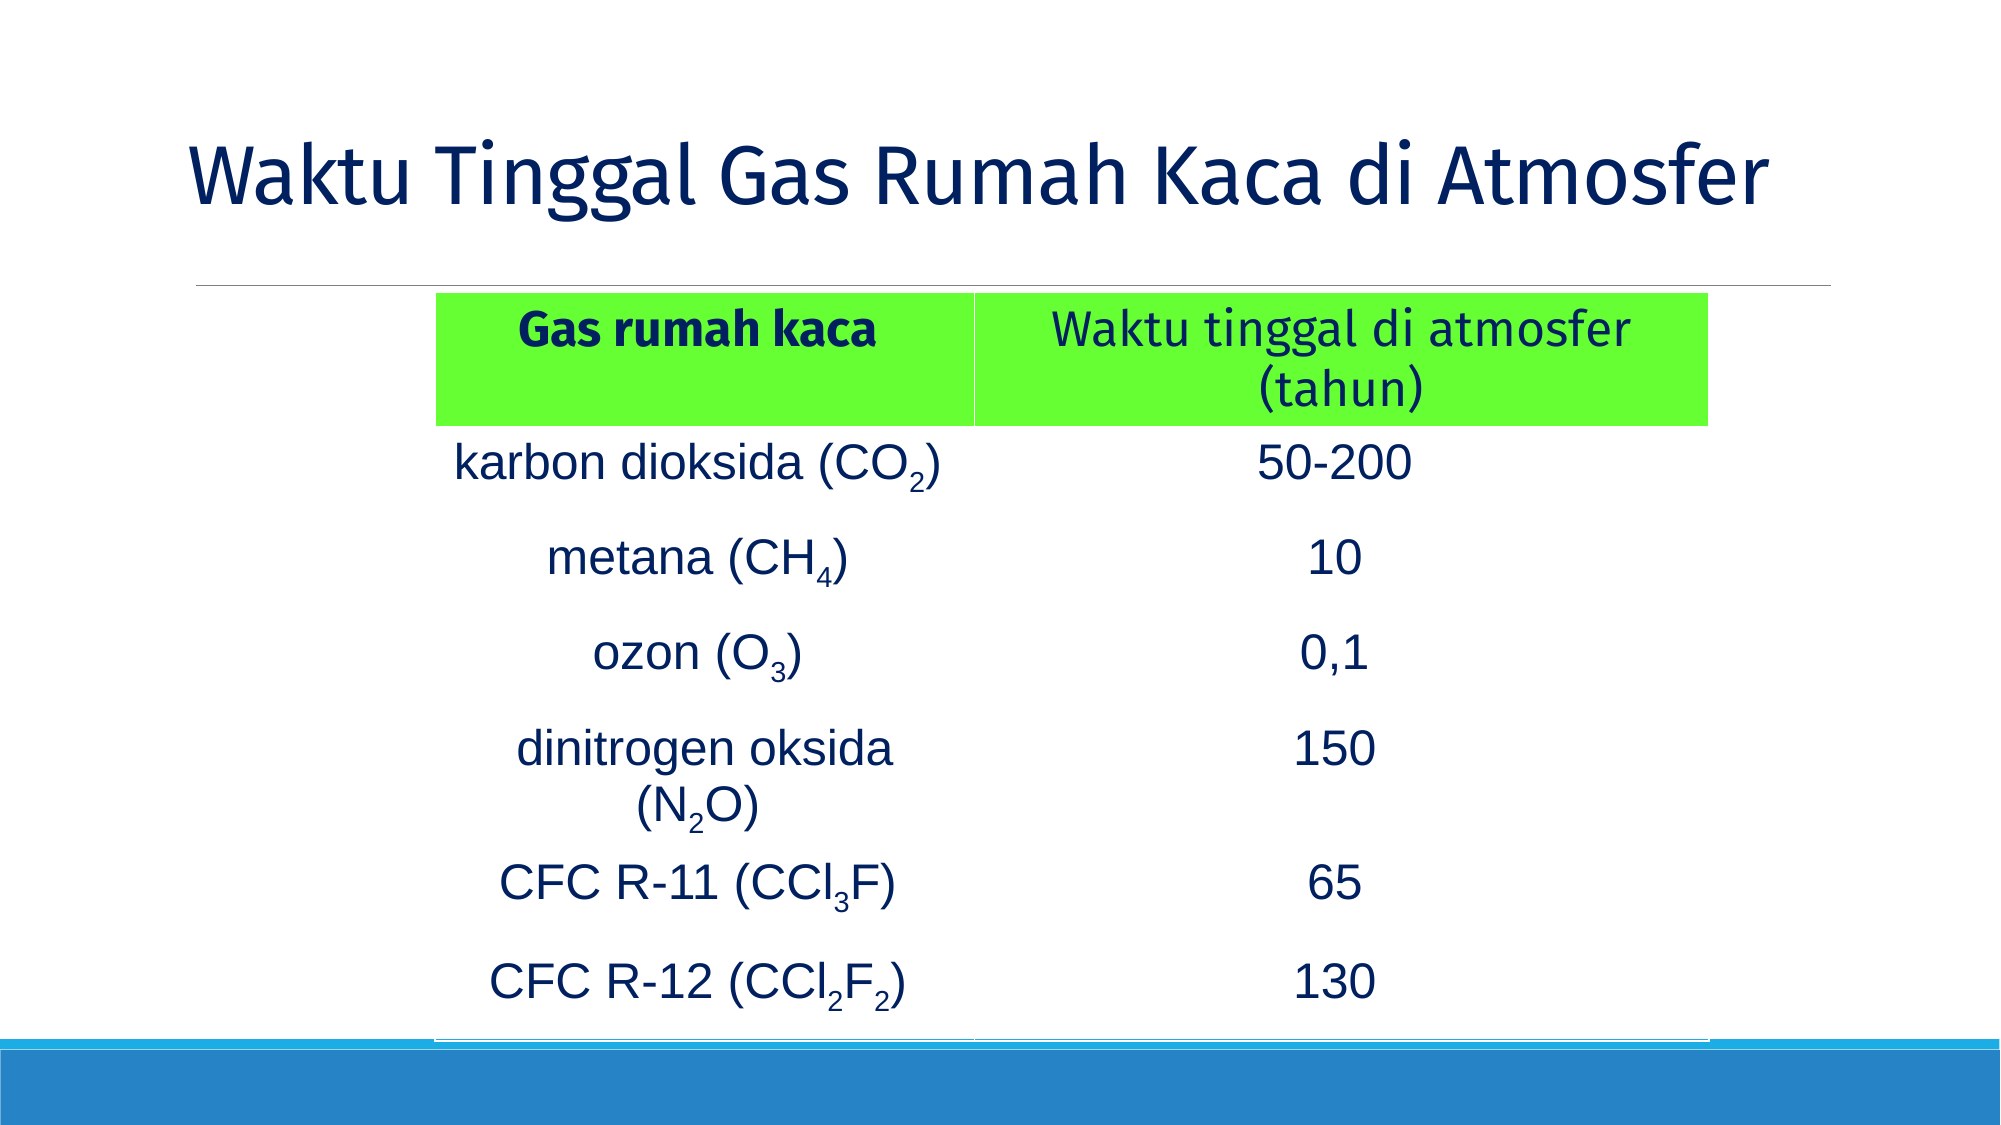

# Waktu Tinggal Gas Rumah Kaca di Atmosfer
| Gas rumah kaca | Waktu tinggal di atmosfer (tahun) |
| --- | --- |
| karbon dioksida (CO2) | 50-200 |
| metana (CH4) | 10 |
| ozon (O3) | 0,1 |
| dinitrogen oksida (N2O) | 150 |
| CFC R-11 (CCl3F) | 65 |
| CFC R-12 (CCl2F2) | 130 |